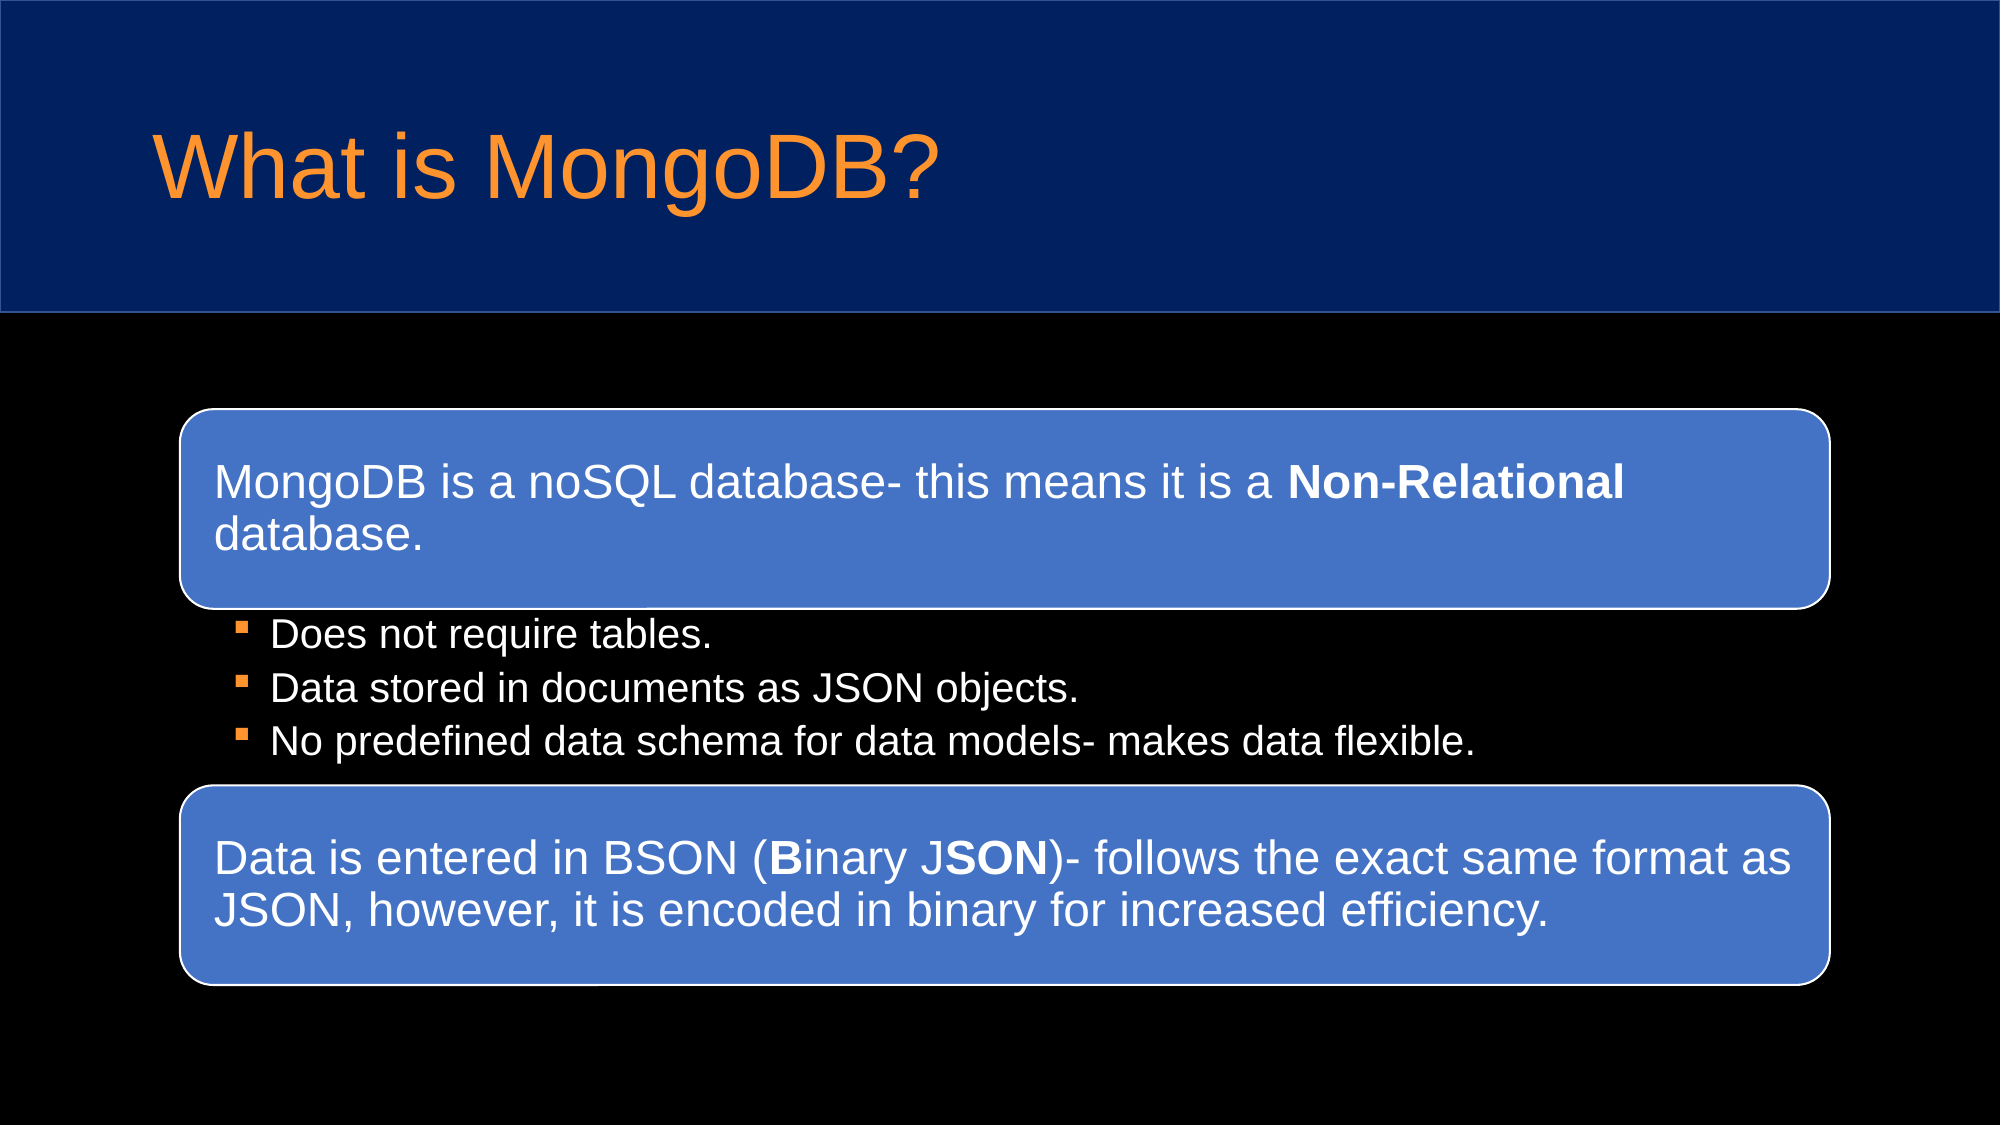

# What is MongoDB?
MongoDB is a noSQL database- this means it is a Non-Relational database.
Does not require tables.
Data stored in documents as JSON objects.
No predefined data schema for data models- makes data flexible.
Data is entered in BSON (Binary JSON)- follows the exact same format as JSON, however, it is encoded in binary for increased efficiency.